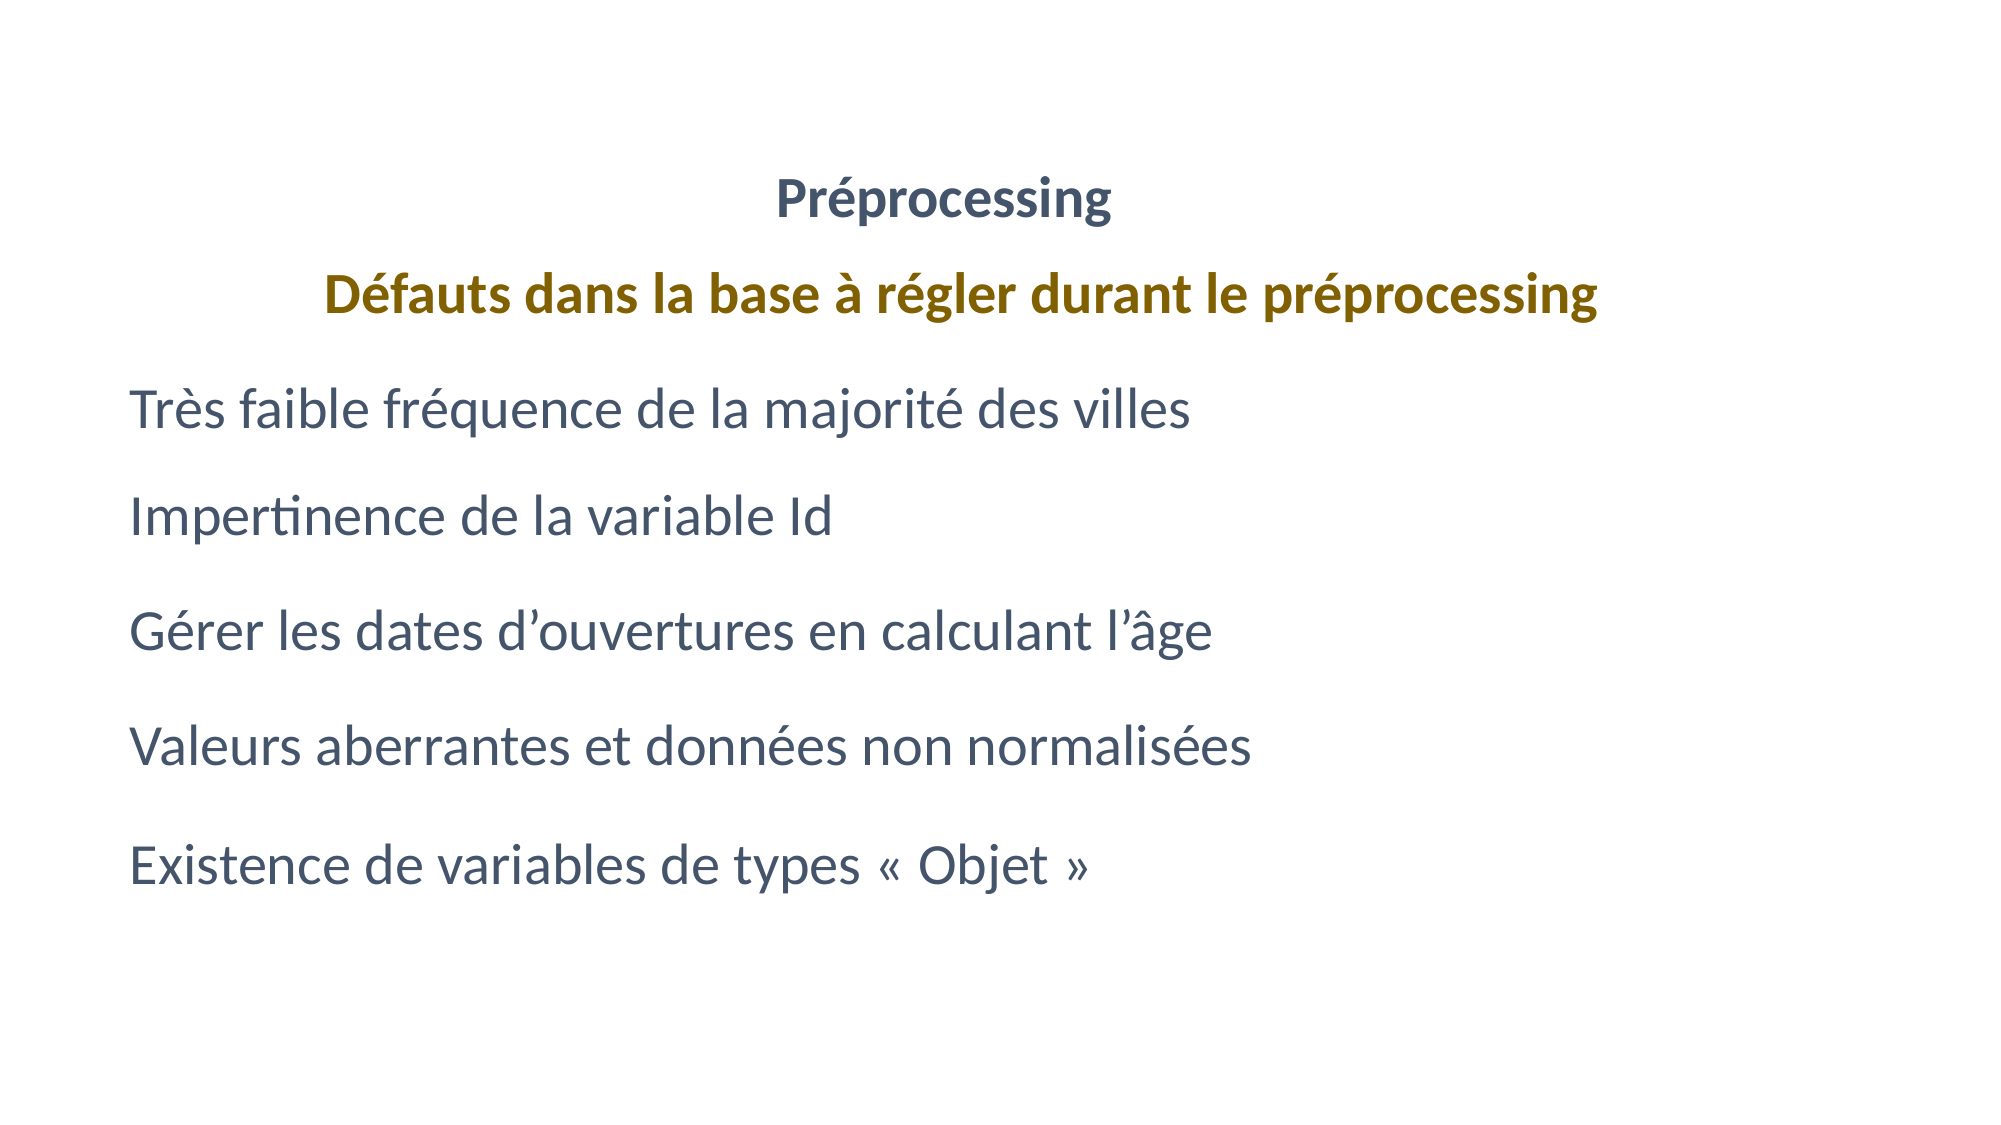

Préprocessing
Défauts dans la base à régler durant le préprocessing
Très faible fréquence de la majorité des villes
Impertinence de la variable Id
Gérer les dates d’ouvertures en calculant l’âge
Valeurs aberrantes et données non normalisées
Existence de variables de types « Objet »
E N S A E
I S E   2